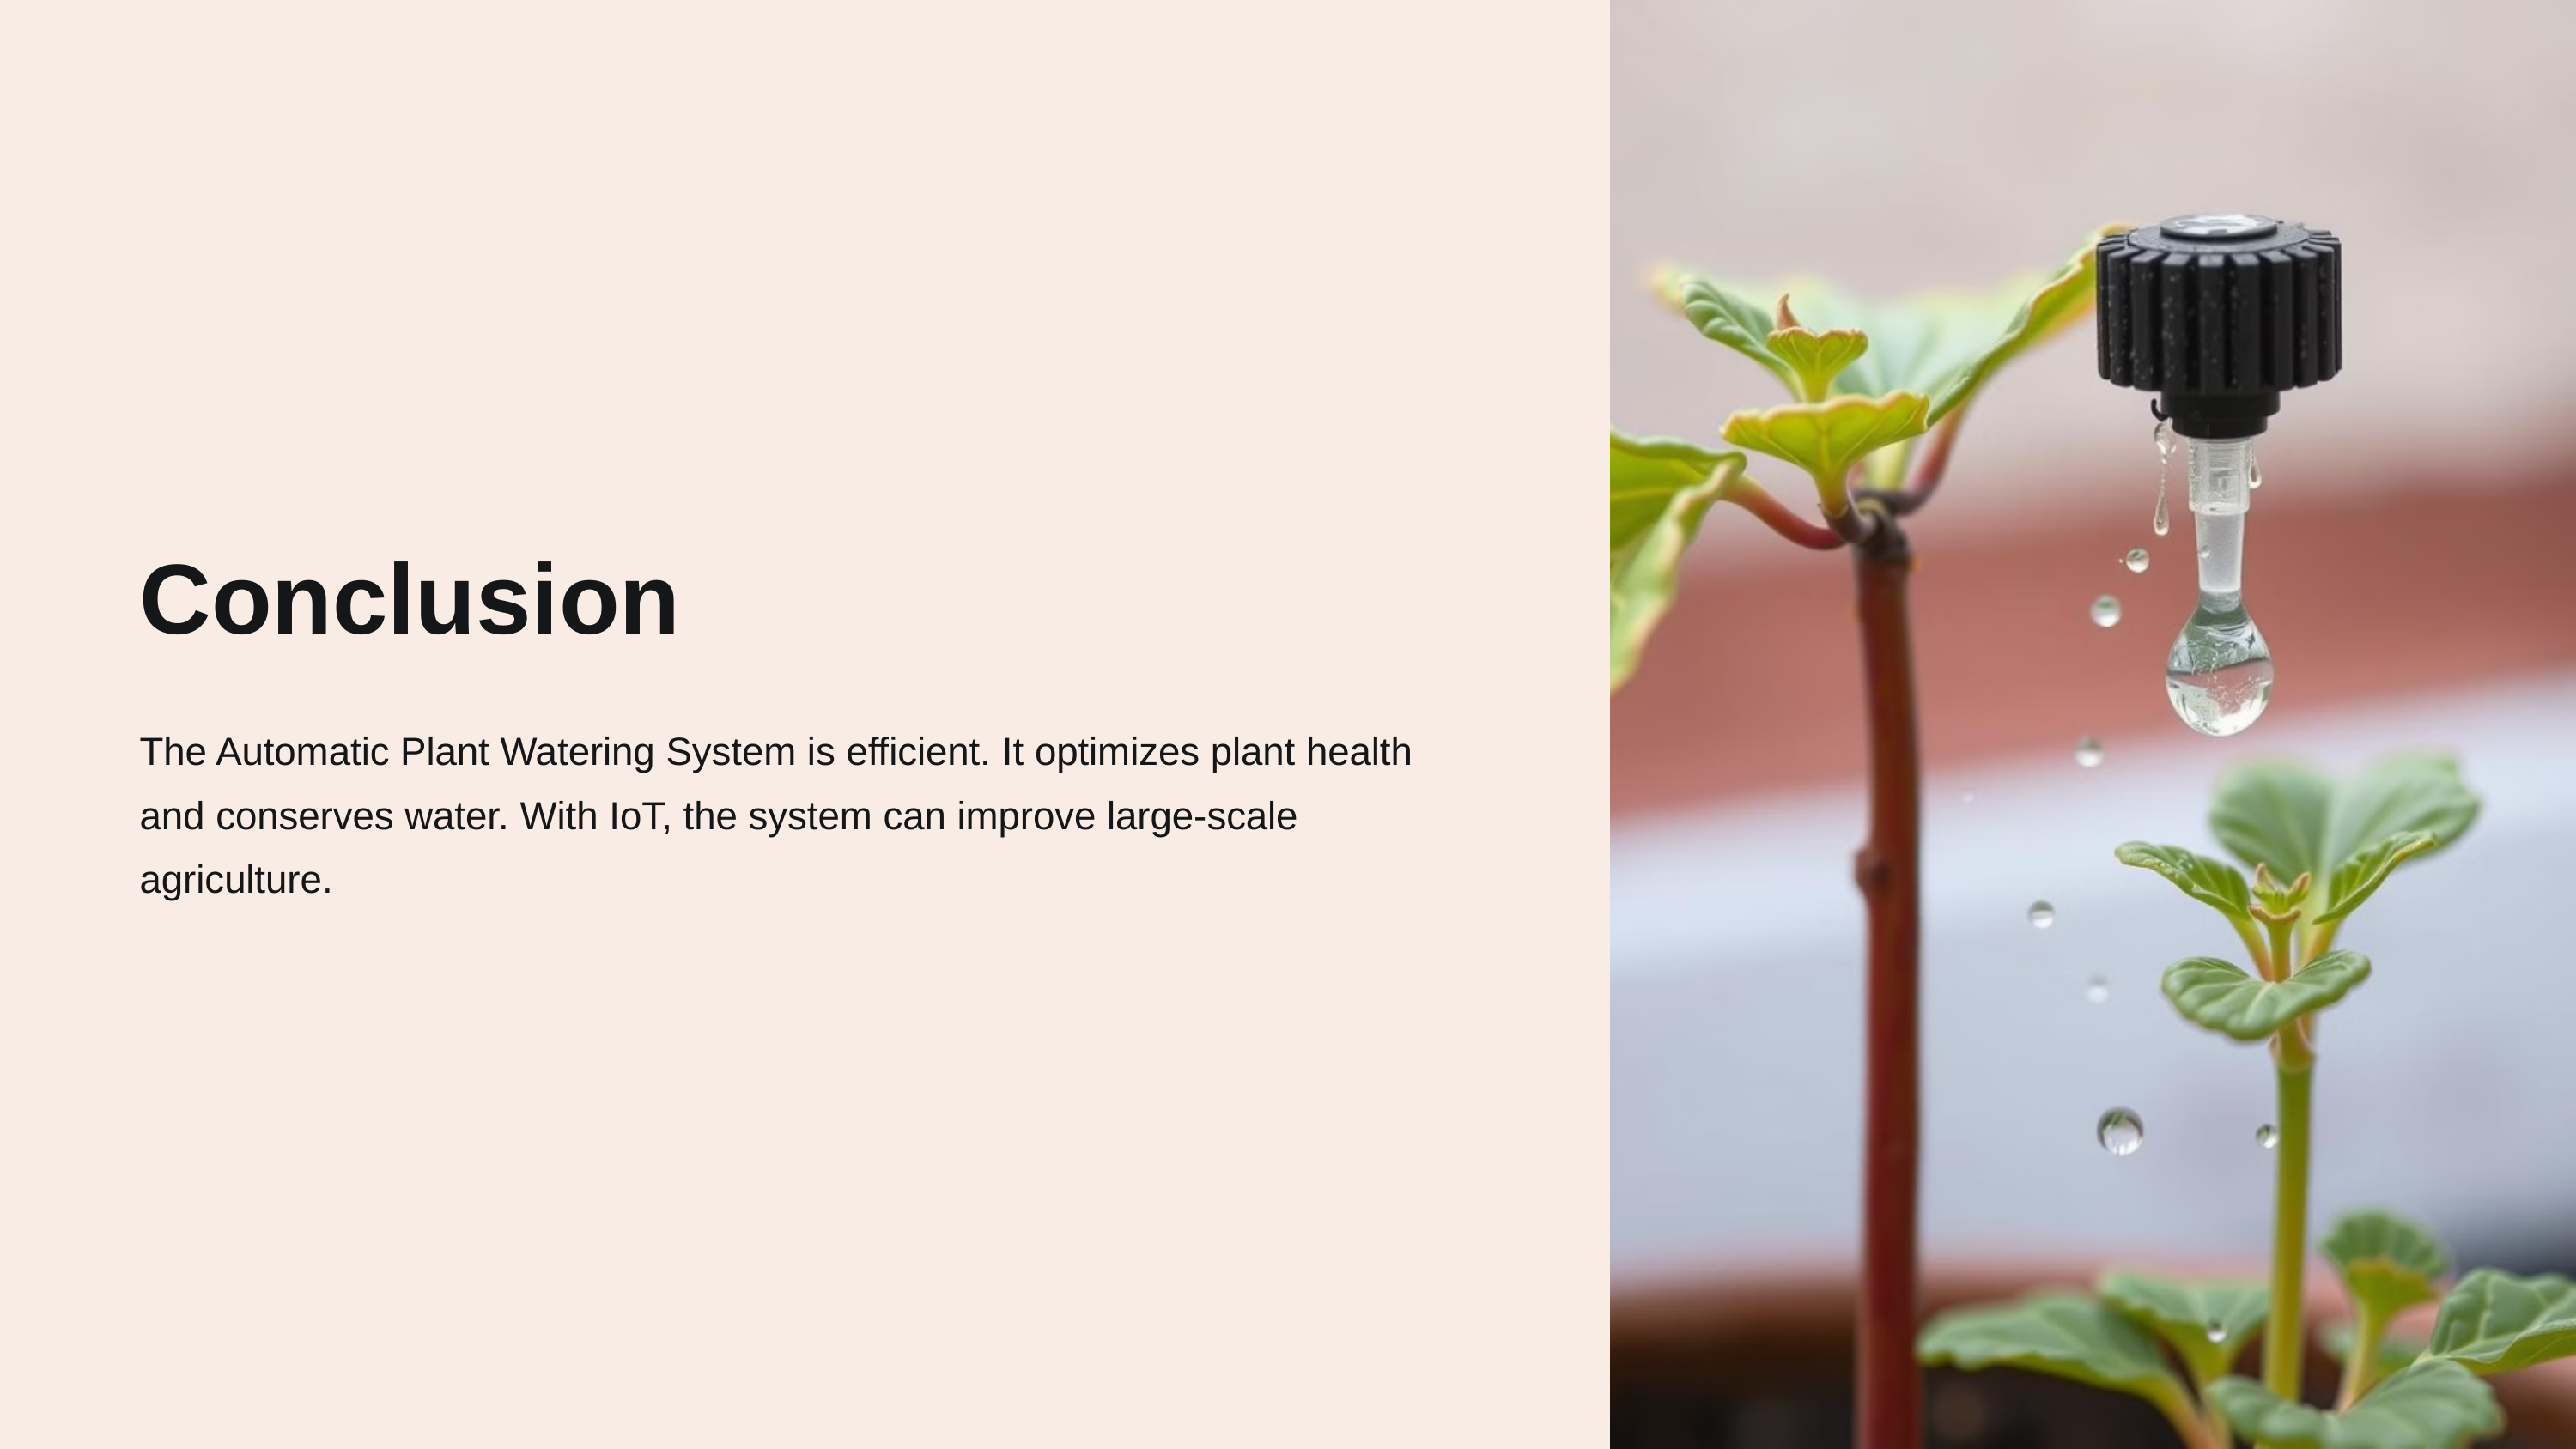

Conclusion

The Automatic Plant Watering System is efficient. It optimizes plant health and conserves water. With IoT, the system can improve large-scale agriculture.